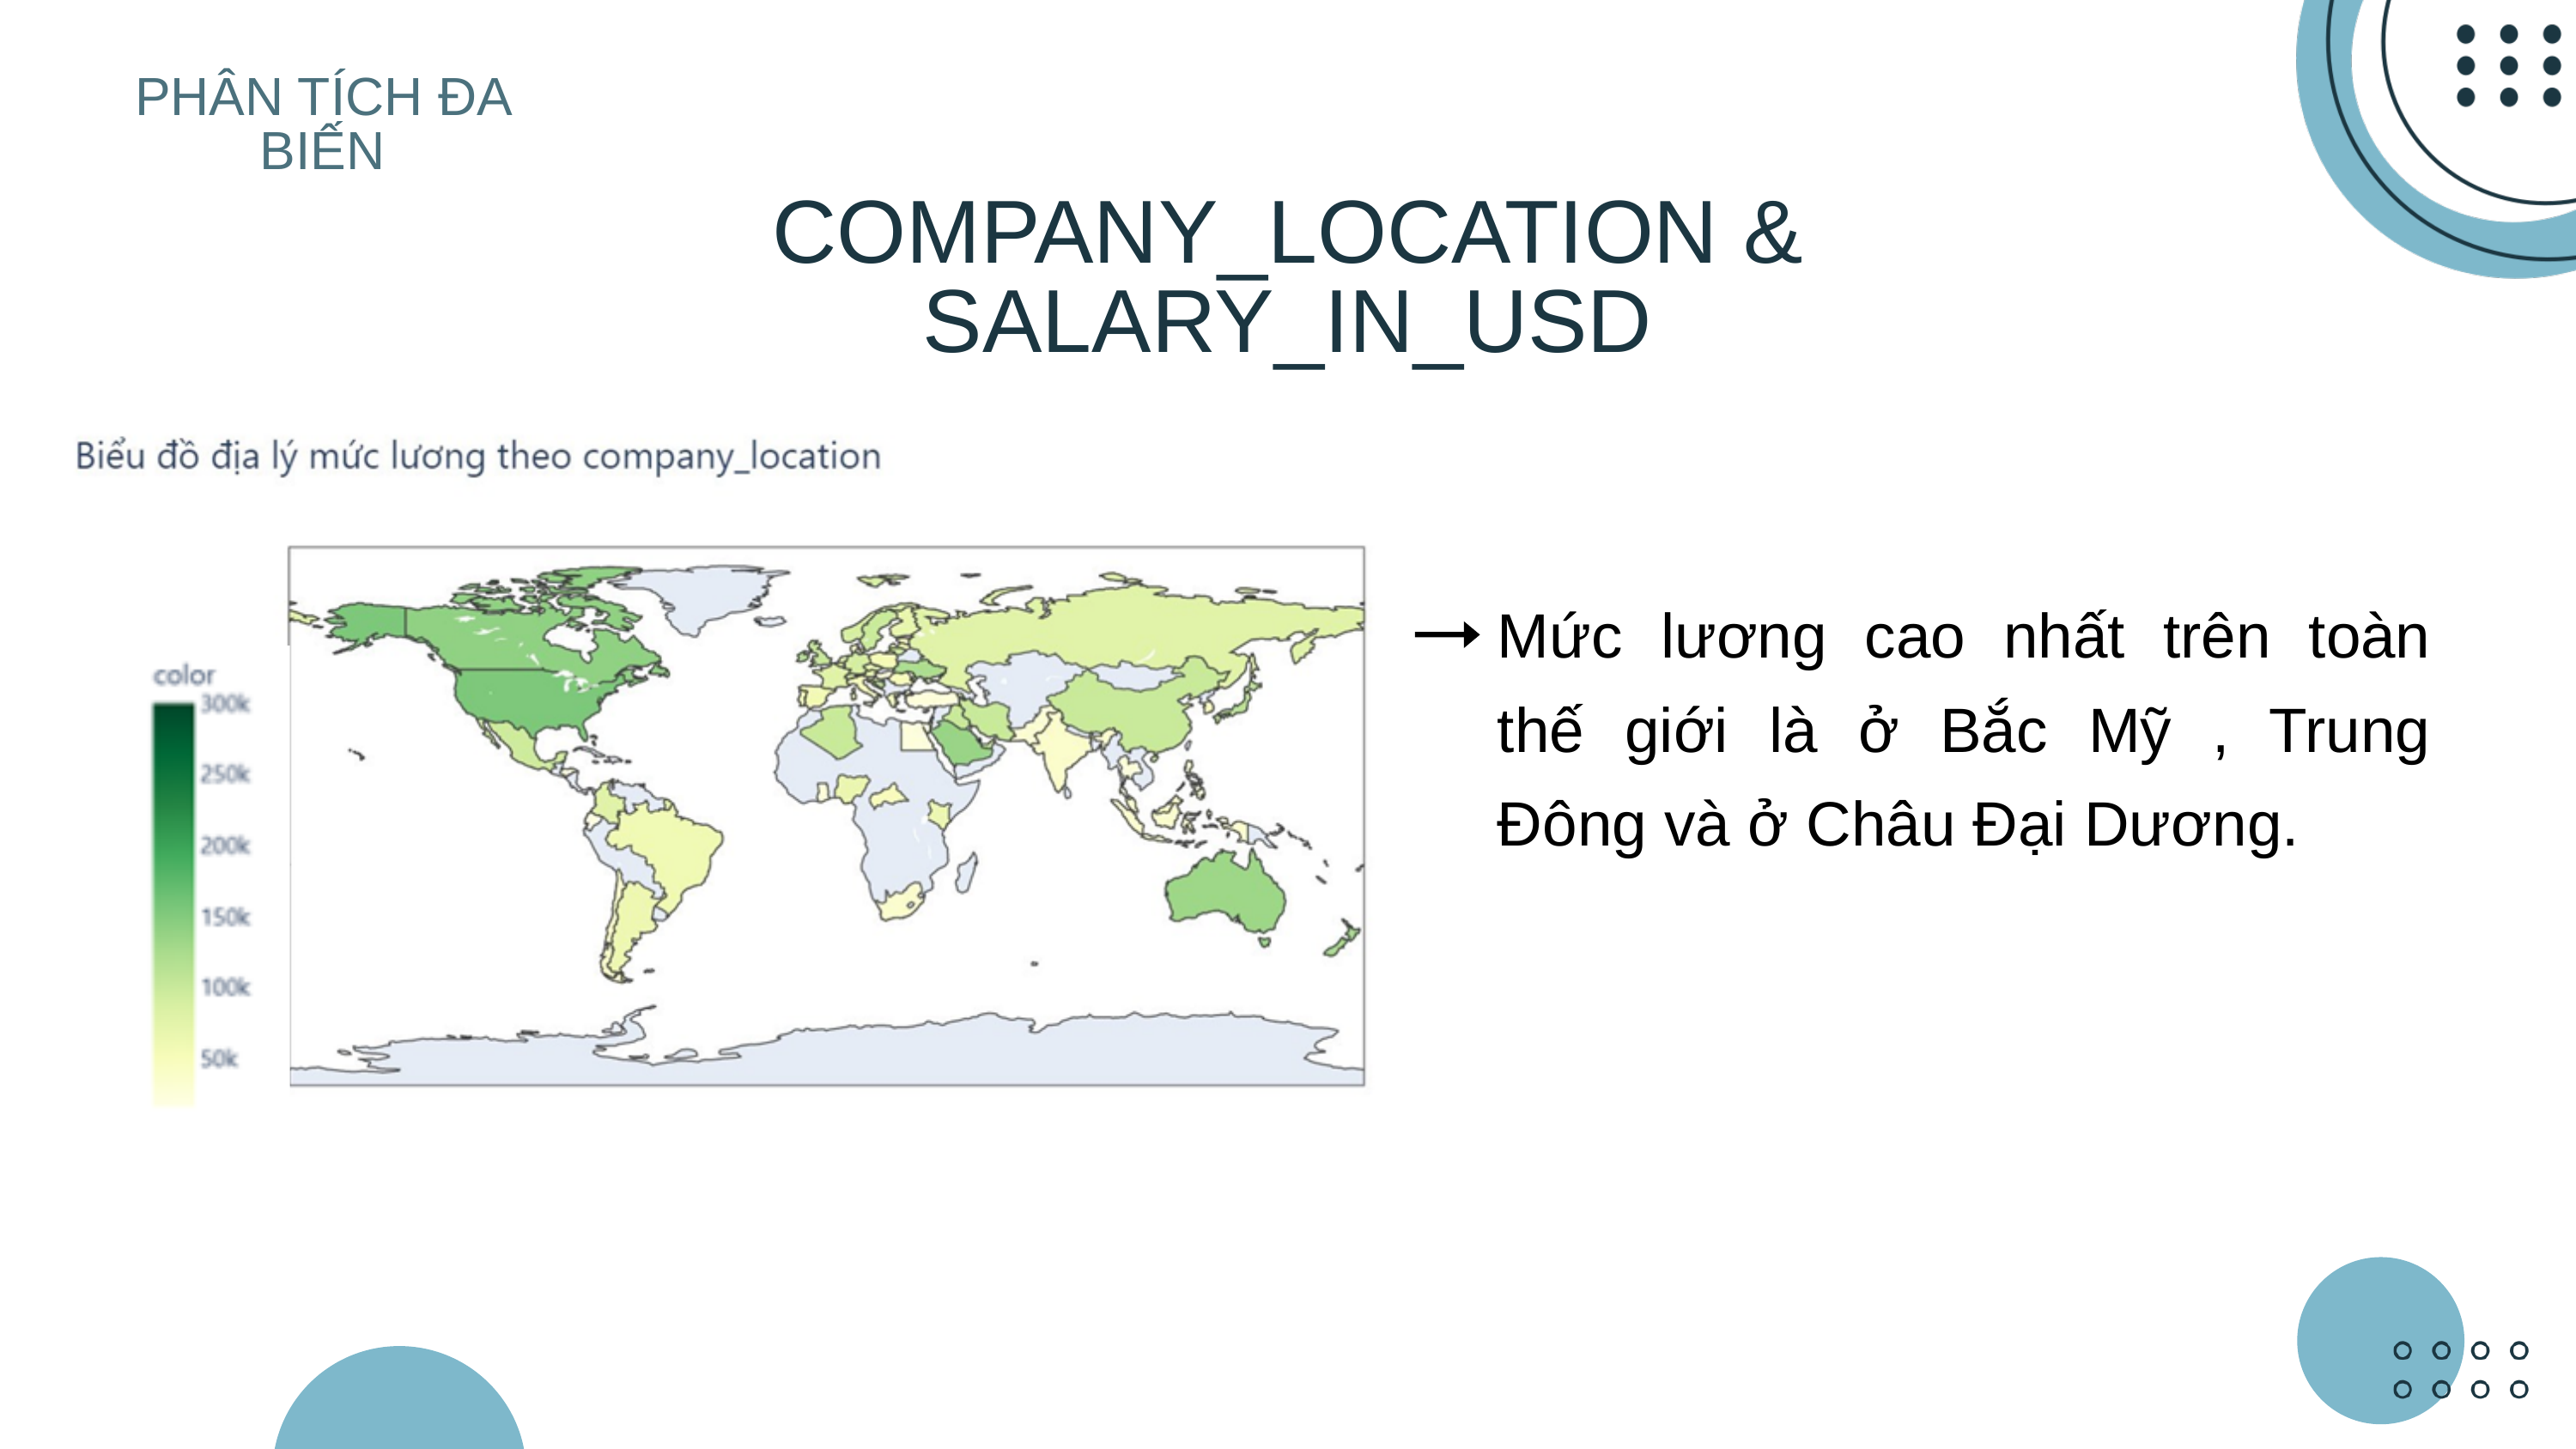

PHÂN TÍCH ĐA BIẾN
COMPANY_LOCATION & SALARY_IN_USD

Mức lương cao nhất trên toàn thế giới là ở Bắc Mỹ , Trung Đông và ở Châu Đại Dương.